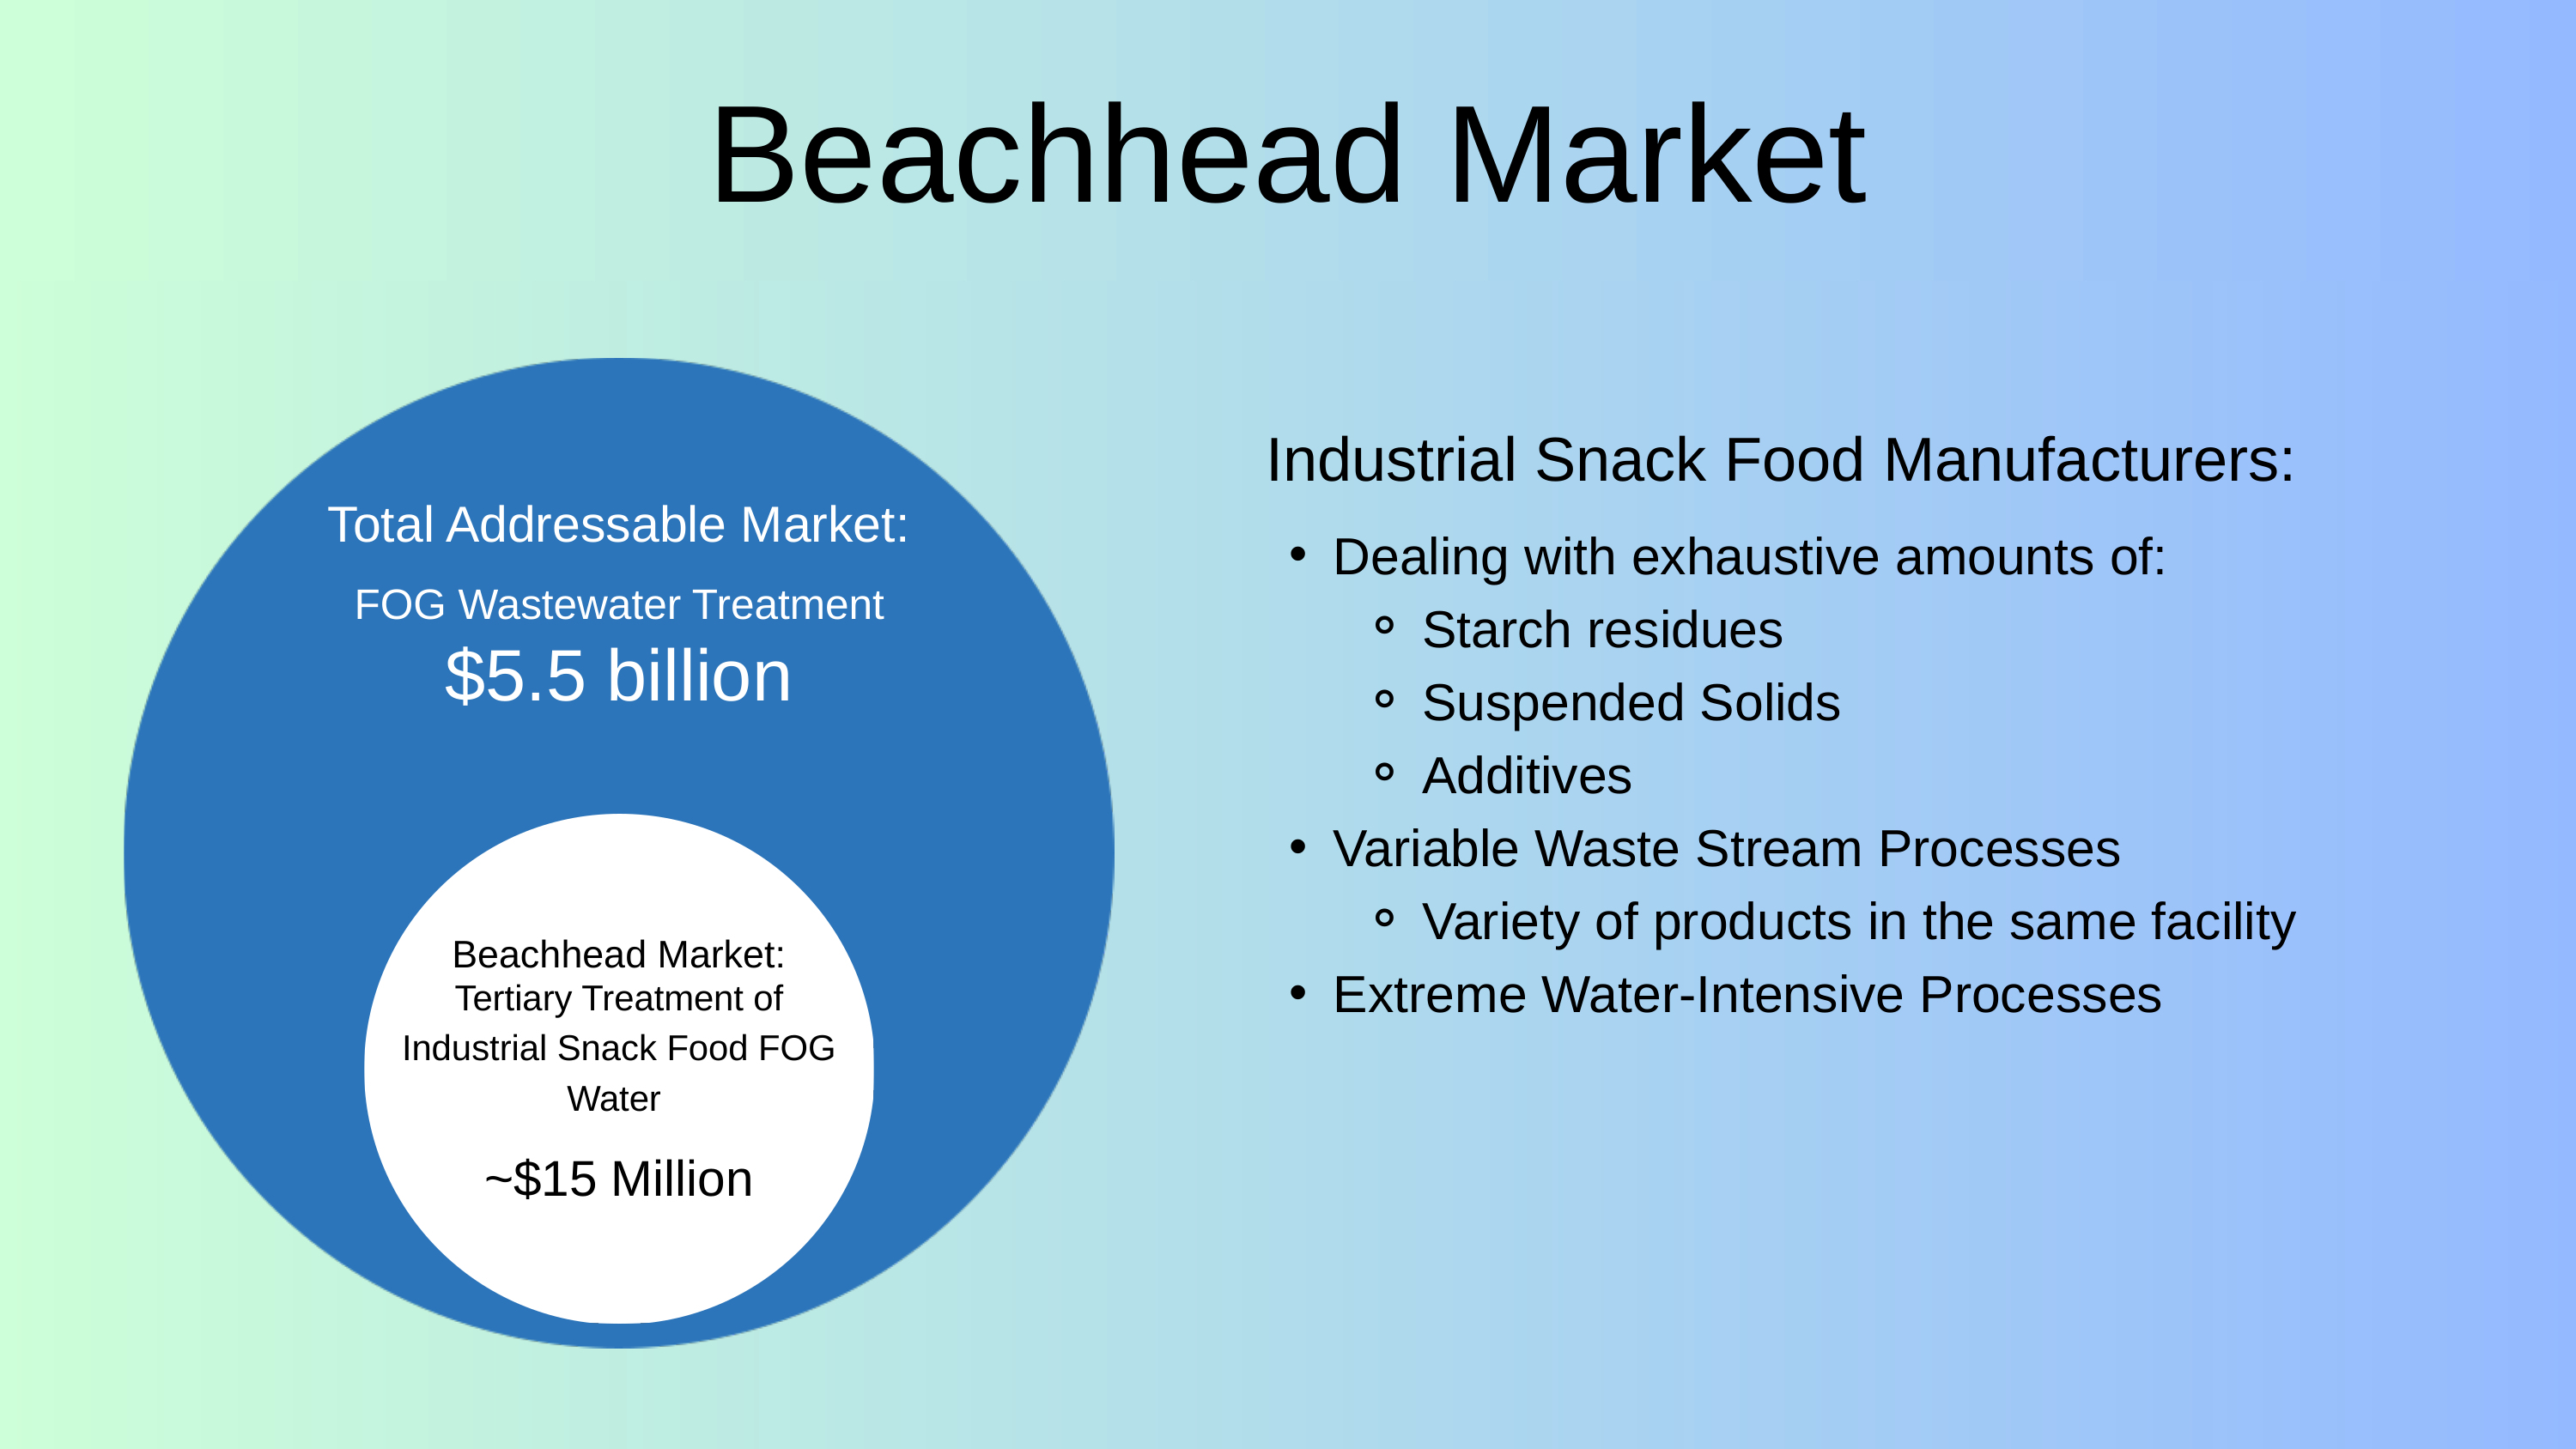

Beachhead Market

Industrial Snack Food Manufacturers:
Total Addressable Market:
Dealing with exhaustive amounts of:
Starch residues
Suspended Solids
Additives
Variable Waste Stream Processes
Variety of products in the same facility
Extreme Water-Intensive Processes

FOG Wastewater Treatment
$5.5 billion

Beachhead Market:
Tertiary Treatment of Industrial Snack Food FOG Water
 ~$15 Million